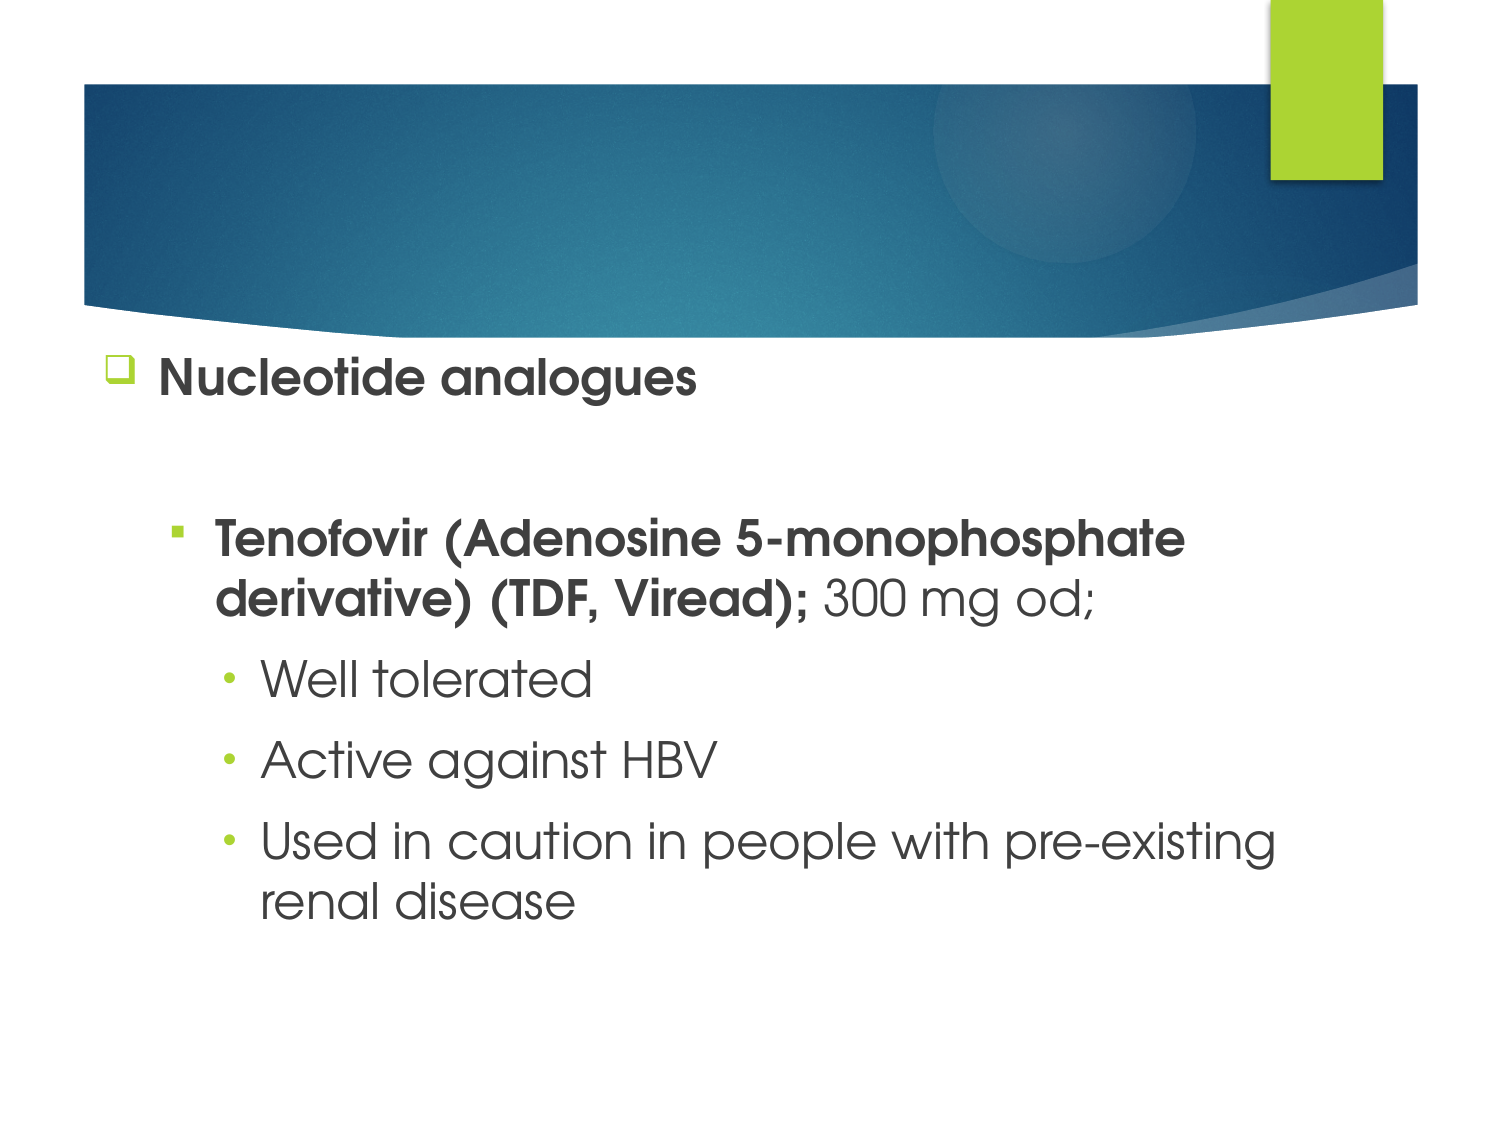

Nucleotide analogues

Tenofovir (Adenosine 5-monophosphate derivative) (TDF, Viread); 300 mg od;
Well tolerated
Active against HBV
Used in caution in people with pre-existing renal disease